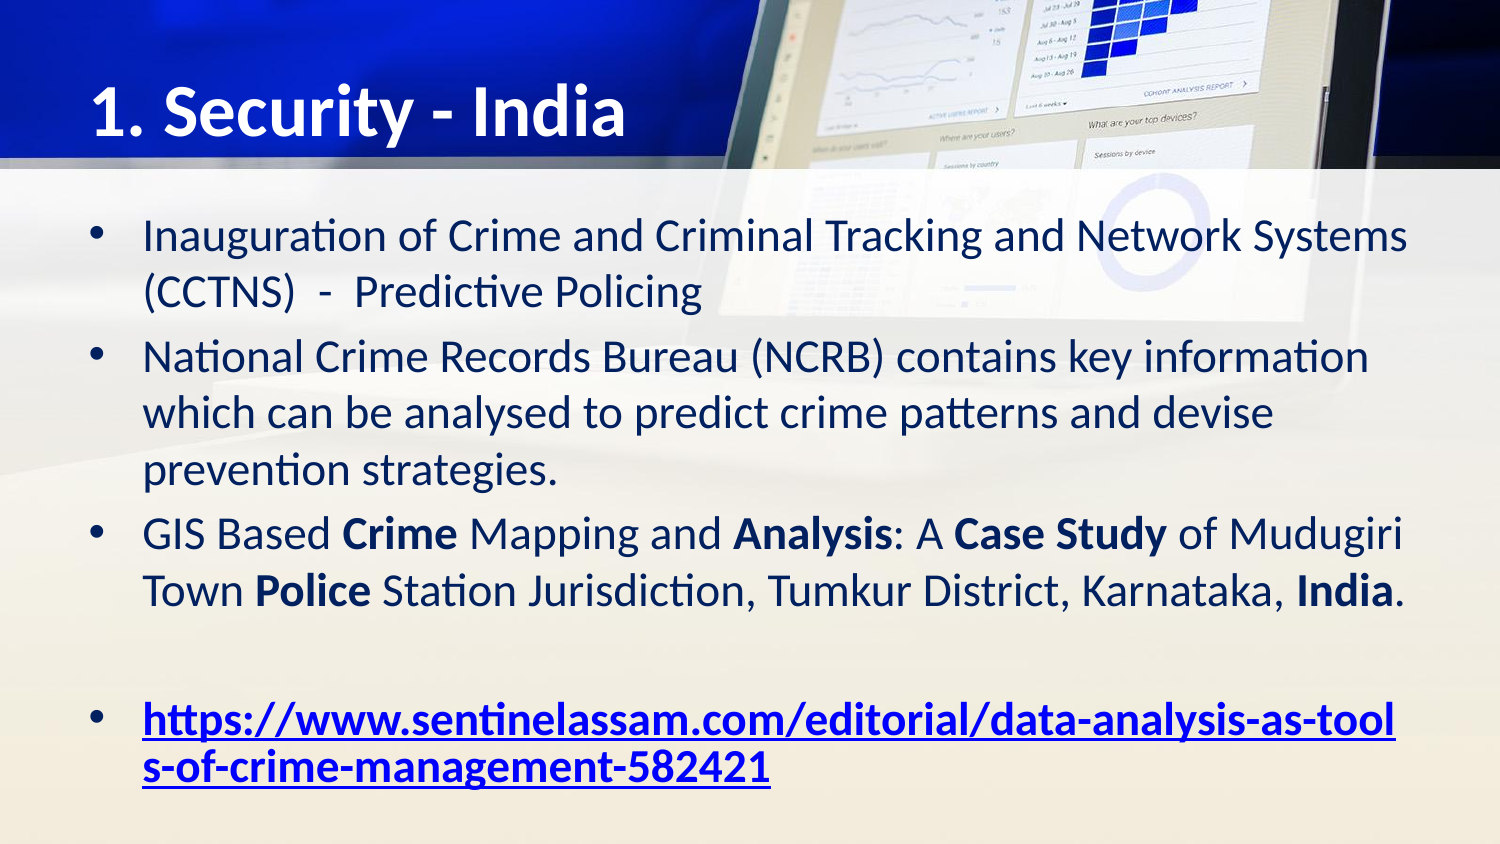

# 1. Security - India
Inauguration of Crime and Criminal Tracking and Network Systems (CCTNS)  -  Predictive Policing
National Crime Records Bureau (NCRB) contains key information which can be analysed to predict crime patterns and devise prevention strategies.
GIS Based Crime Mapping and Analysis: A Case Study of Mudugiri Town Police Station Jurisdiction, Tumkur District, Karnataka, India.

https://www.sentinelassam.com/editorial/data-analysis-as-tools-of-crime-management-582421